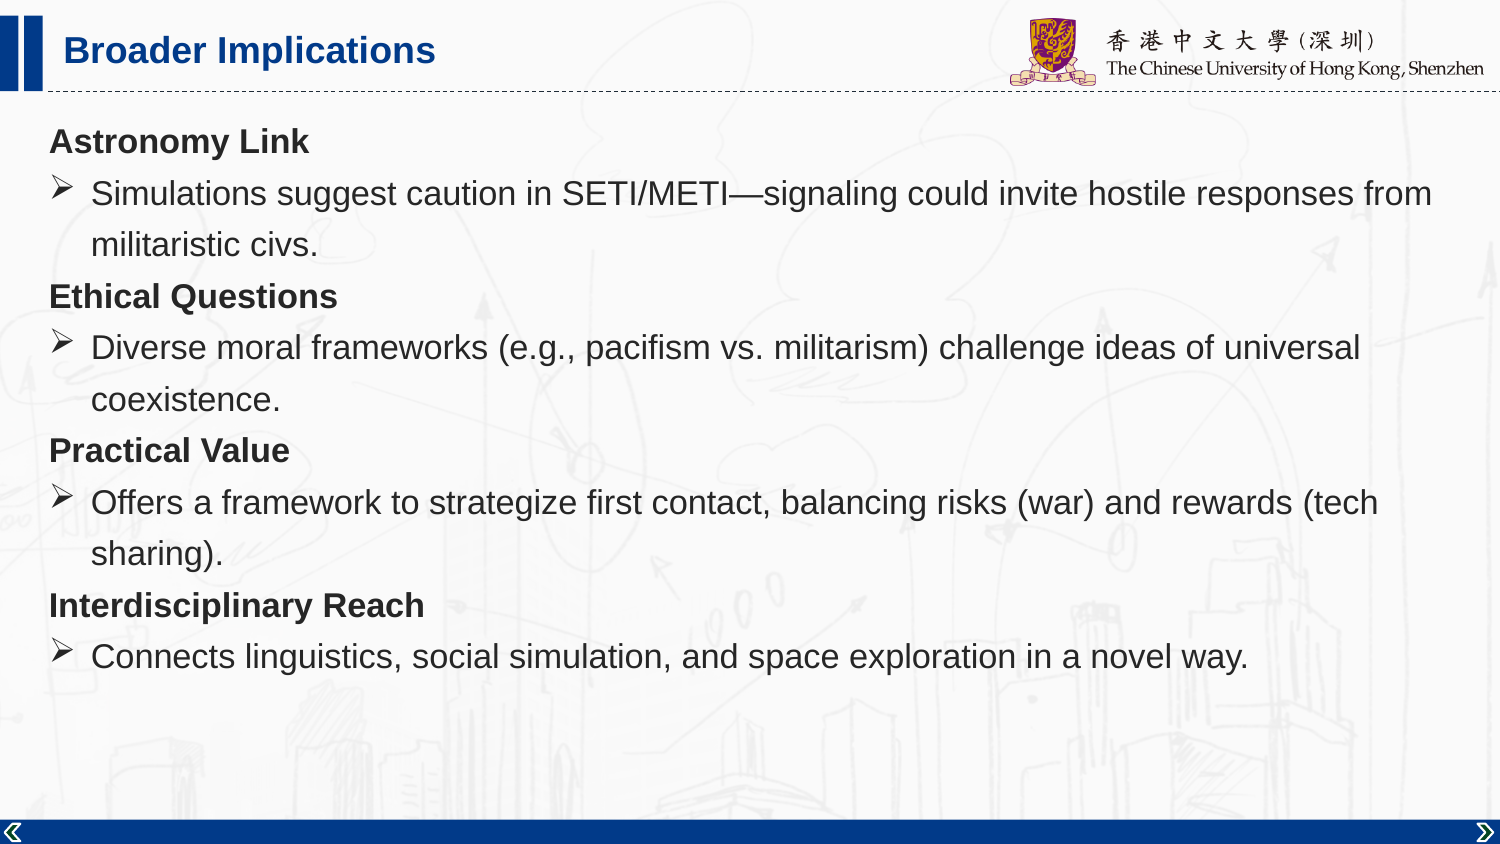

Broader Implications

Astronomy Link
Simulations suggest caution in SETI/METI—signaling could invite hostile responses from militaristic civs.
Ethical Questions
Diverse moral frameworks (e.g., pacifism vs. militarism) challenge ideas of universal coexistence.
Practical Value
Offers a framework to strategize first contact, balancing risks (war) and rewards (tech sharing).
Interdisciplinary Reach
Connects linguistics, social simulation, and space exploration in a novel way.